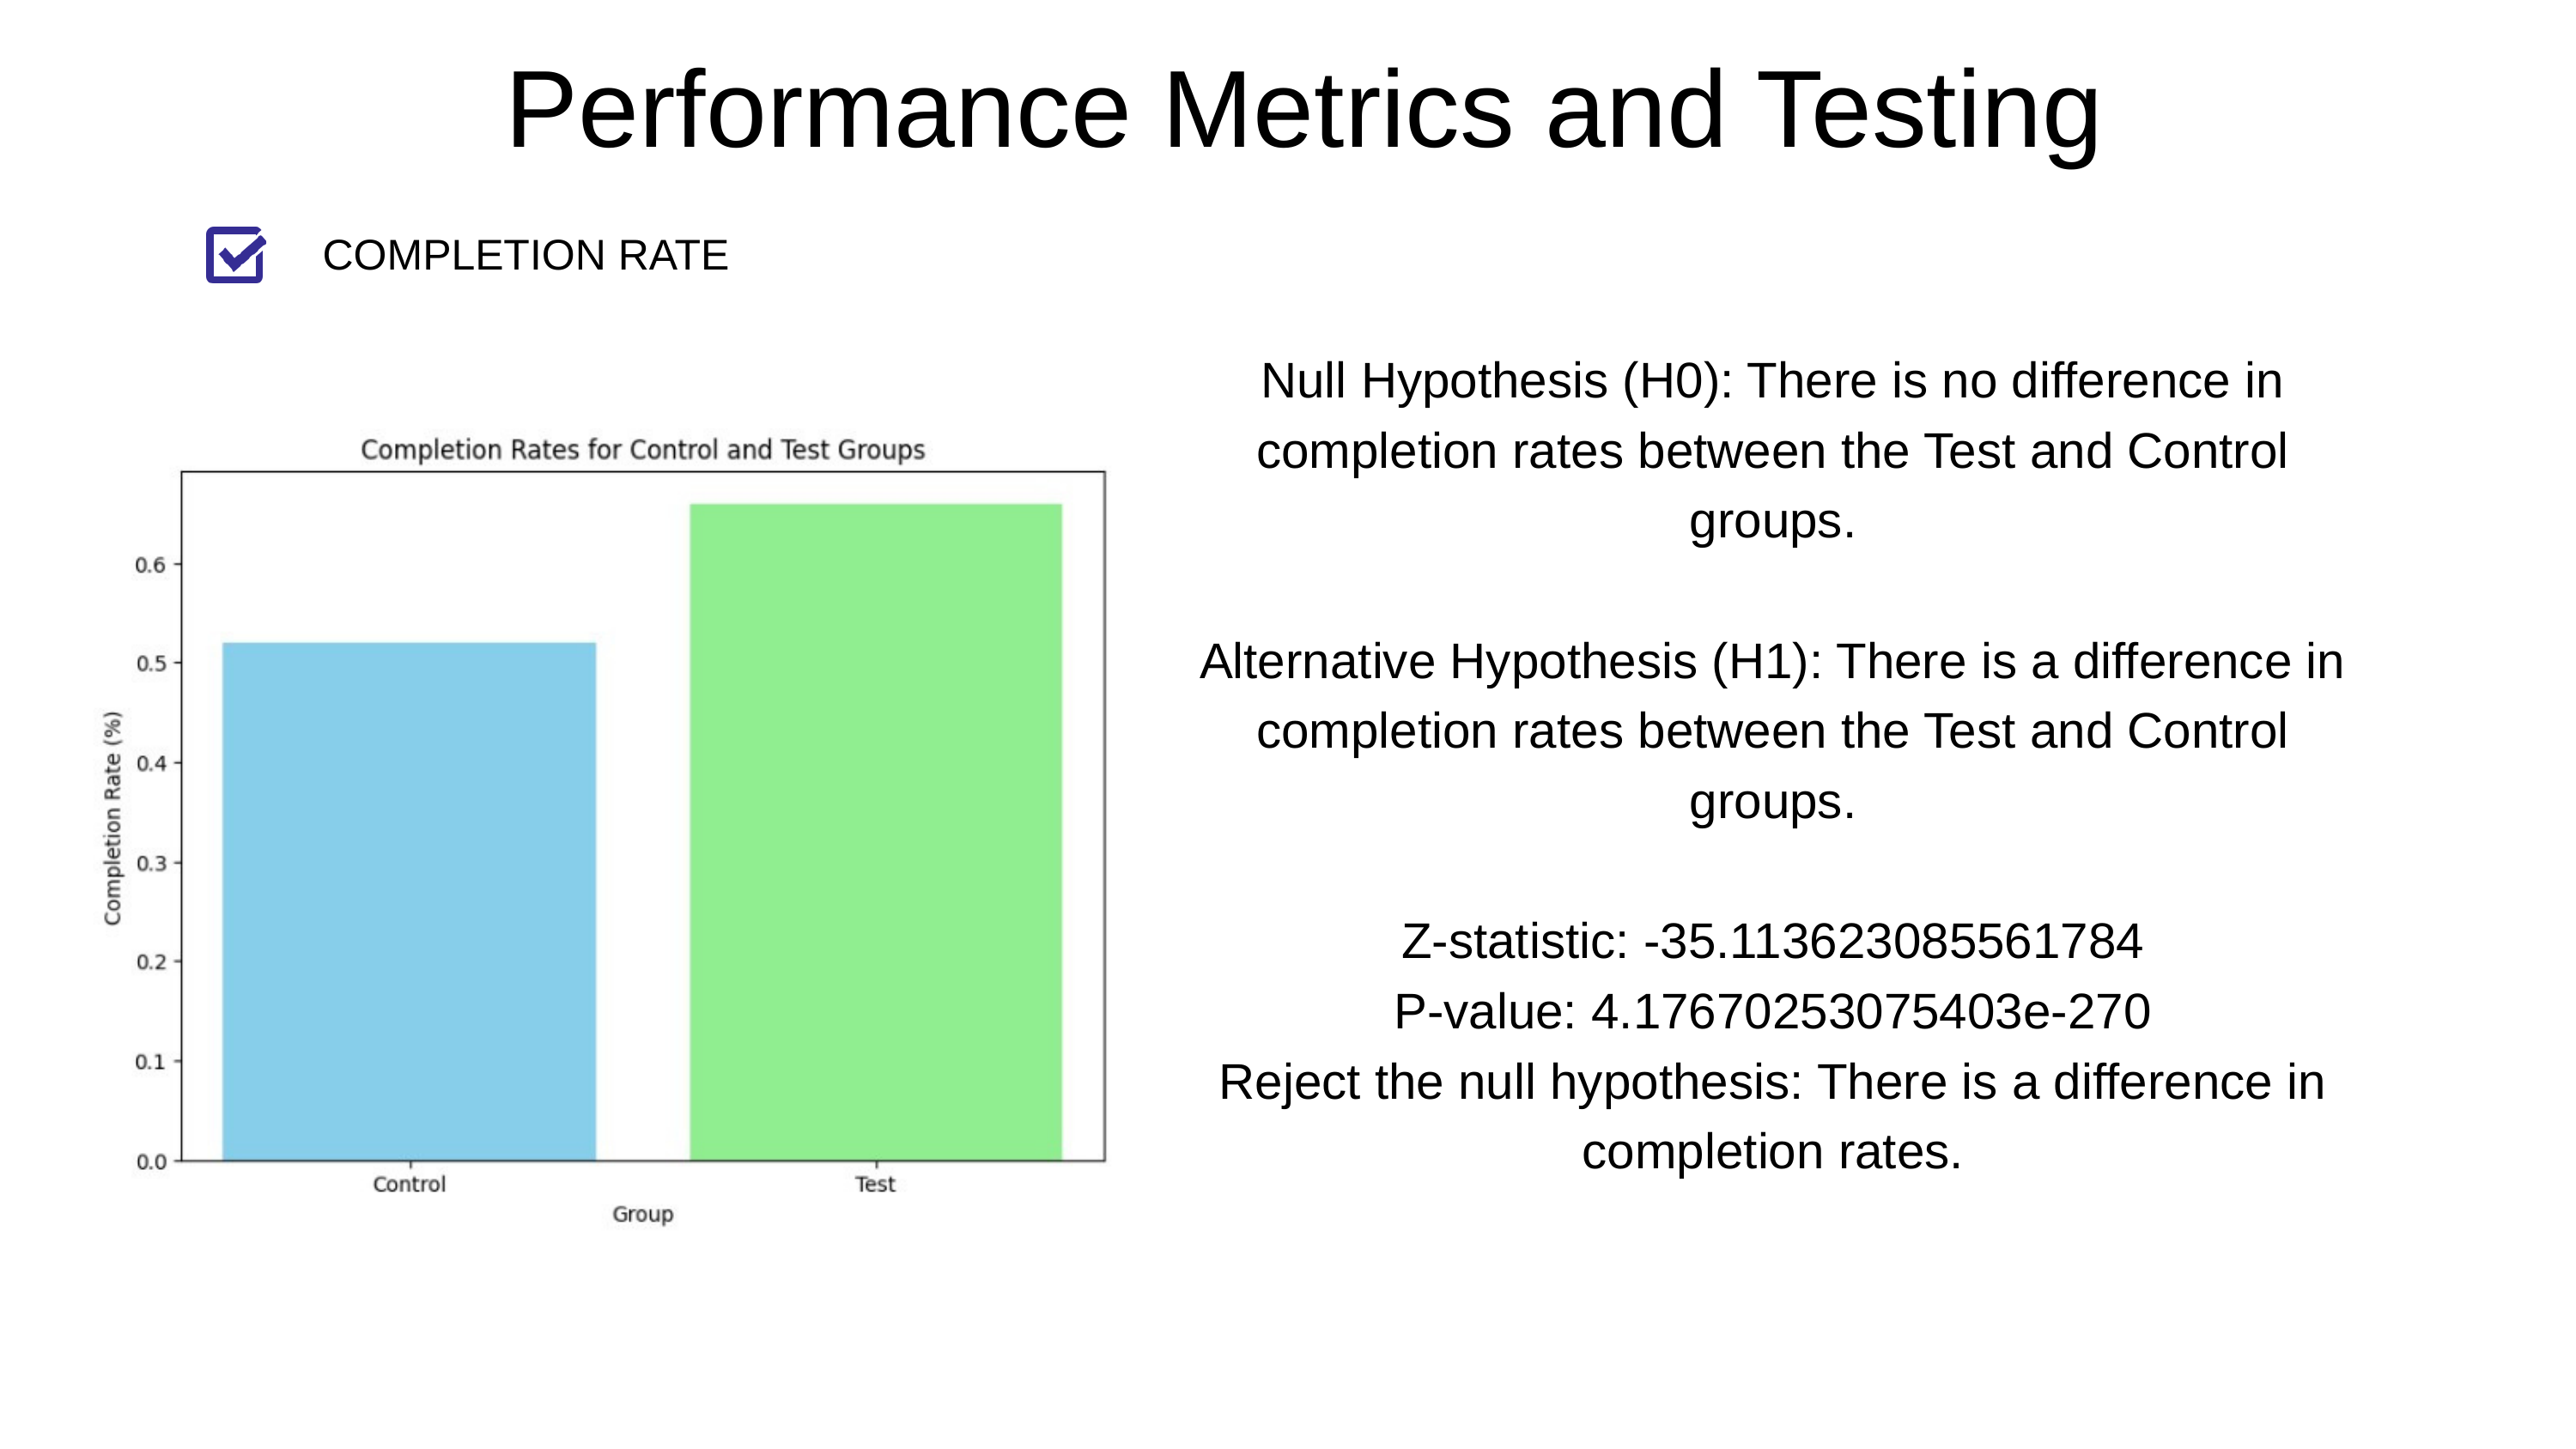

Performance Metrics and Testing
Vanguard
COMPLETION RATE

Null Hypothesis (H0): There is no difference in completion rates between the Test and Control groups.

Alternative Hypothesis (H1): There is a difference in completion rates between the Test and Control groups.

Z-statistic: -35.113623085561784
P-value: 4.17670253075403e-270
Reject the null hypothesis: There is a difference in completion rates.